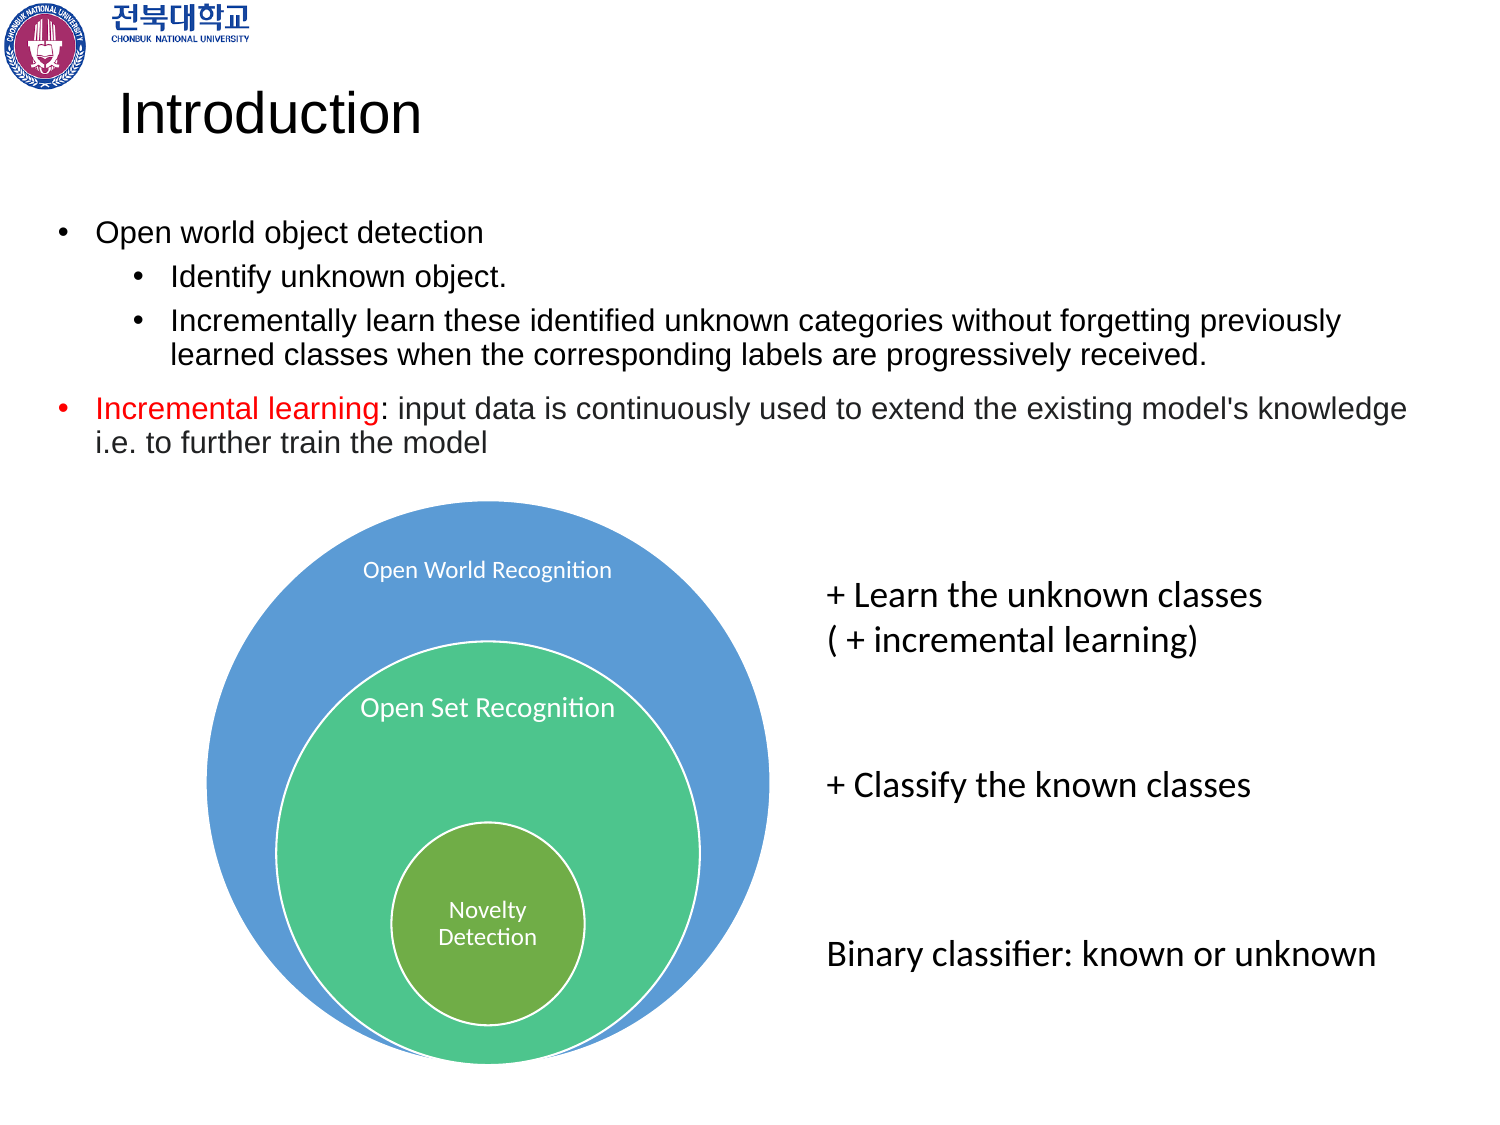

# Introduction
Open world object detection
Identify unknown object.
Incrementally learn these identified unknown categories without forgetting previously learned classes when the corresponding labels are progressively received.
Incremental learning: input data is continuously used to extend the existing model's knowledge i.e. to further train the model
Open World Recognition
Open Set Recognition
Novelty Detection
+ Learn the unknown classes
( + incremental learning)
+ Classify the known classes
Binary classifier: known or unknown